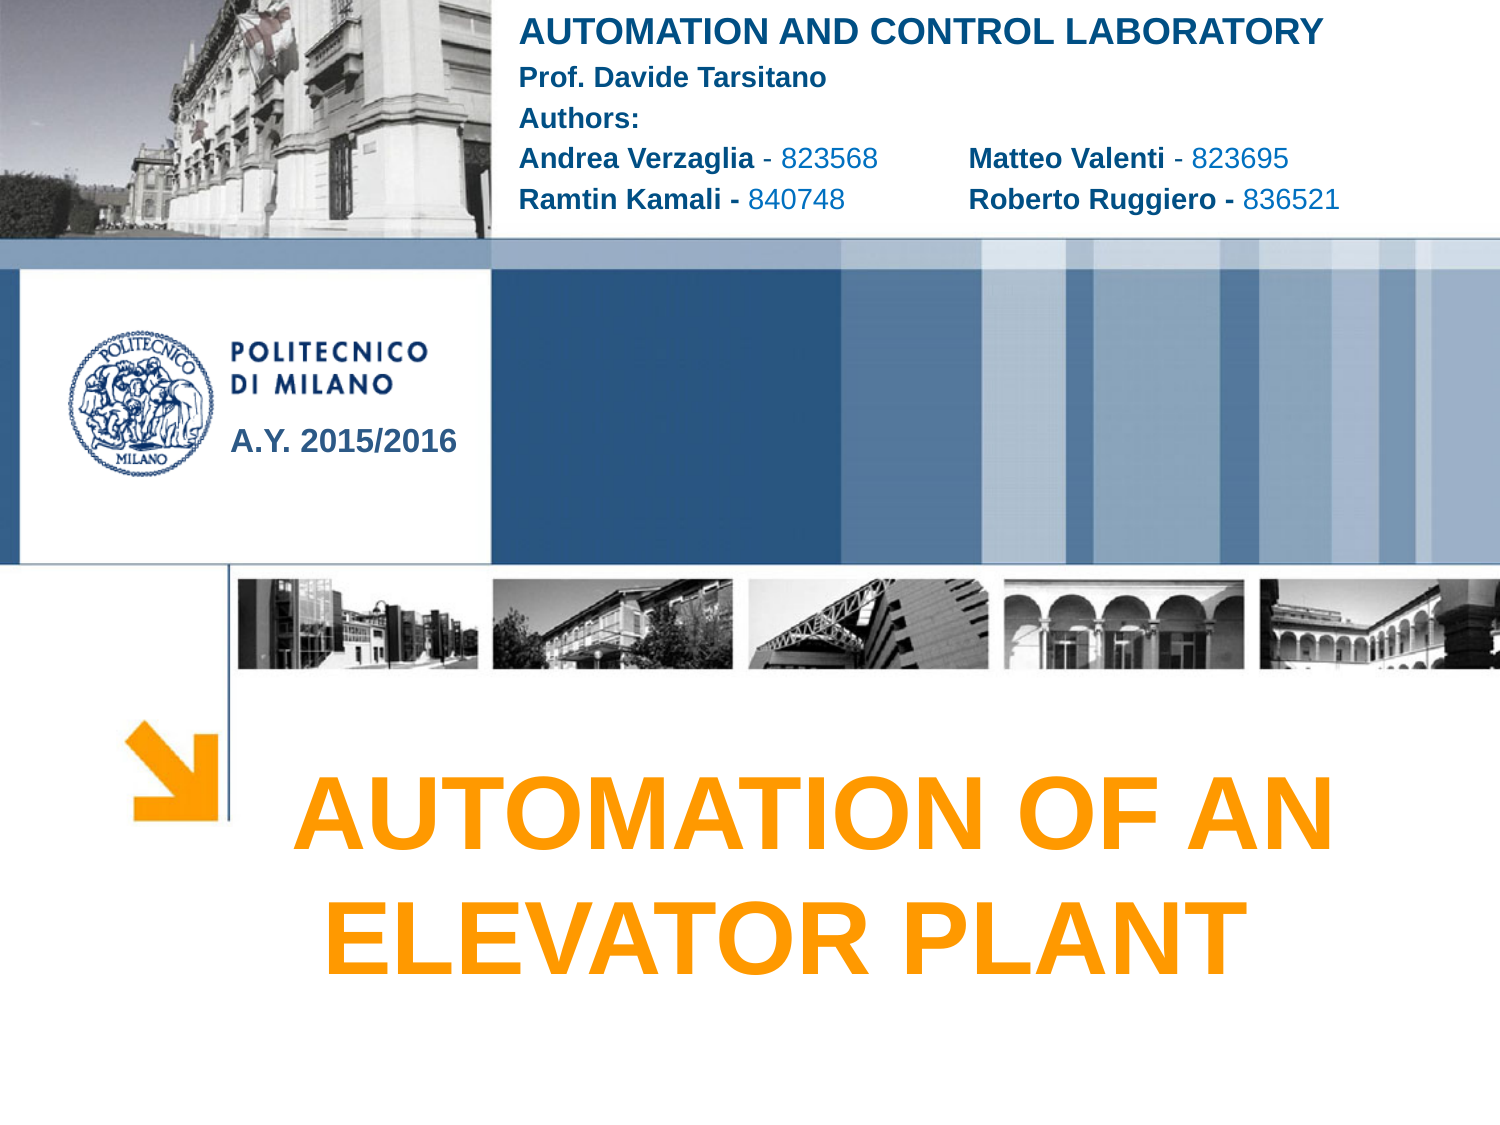

AUTOMATION AND CONTROL LABORATORY
Prof. Davide Tarsitano
Authors:
Andrea Verzaglia - 823568	Matteo Valenti - 823695
Ramtin Kamali - 840748   	Roberto Ruggiero - 836521
A.Y. 2015/2016
AUTOMATION OF AN ELEVATOR PLANT